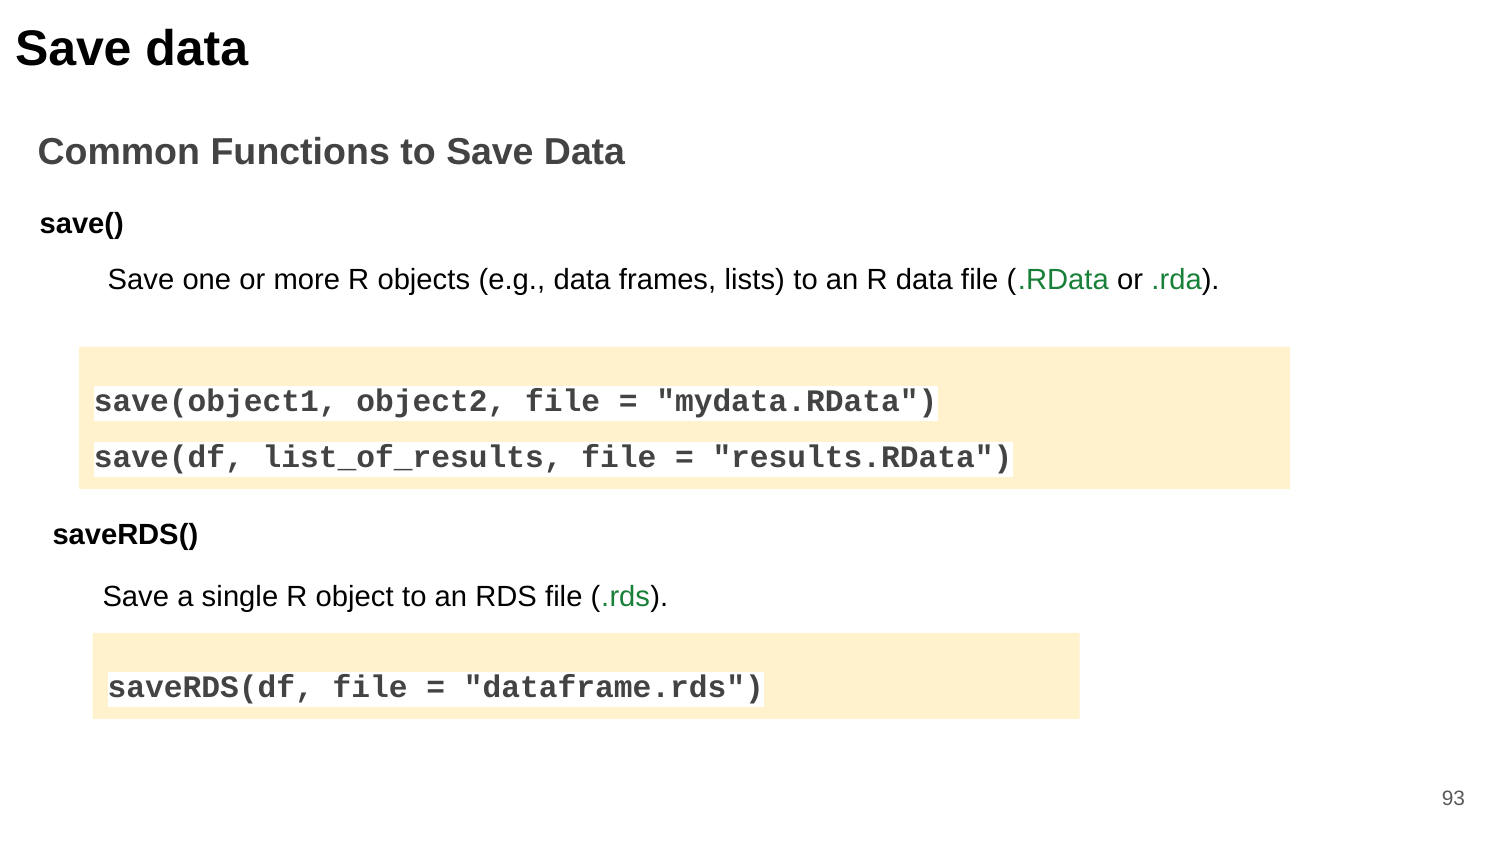

Save data
Common Functions to Save Data
save()
Save one or more R objects (e.g., data frames, lists) to an R data file (.RData or .rda).
save(object1, object2, file = "mydata.RData")
save(df, list_of_results, file = "results.RData")
saveRDS()
Save a single R object to an RDS file (.rds).
saveRDS(df, file = "dataframe.rds")
93